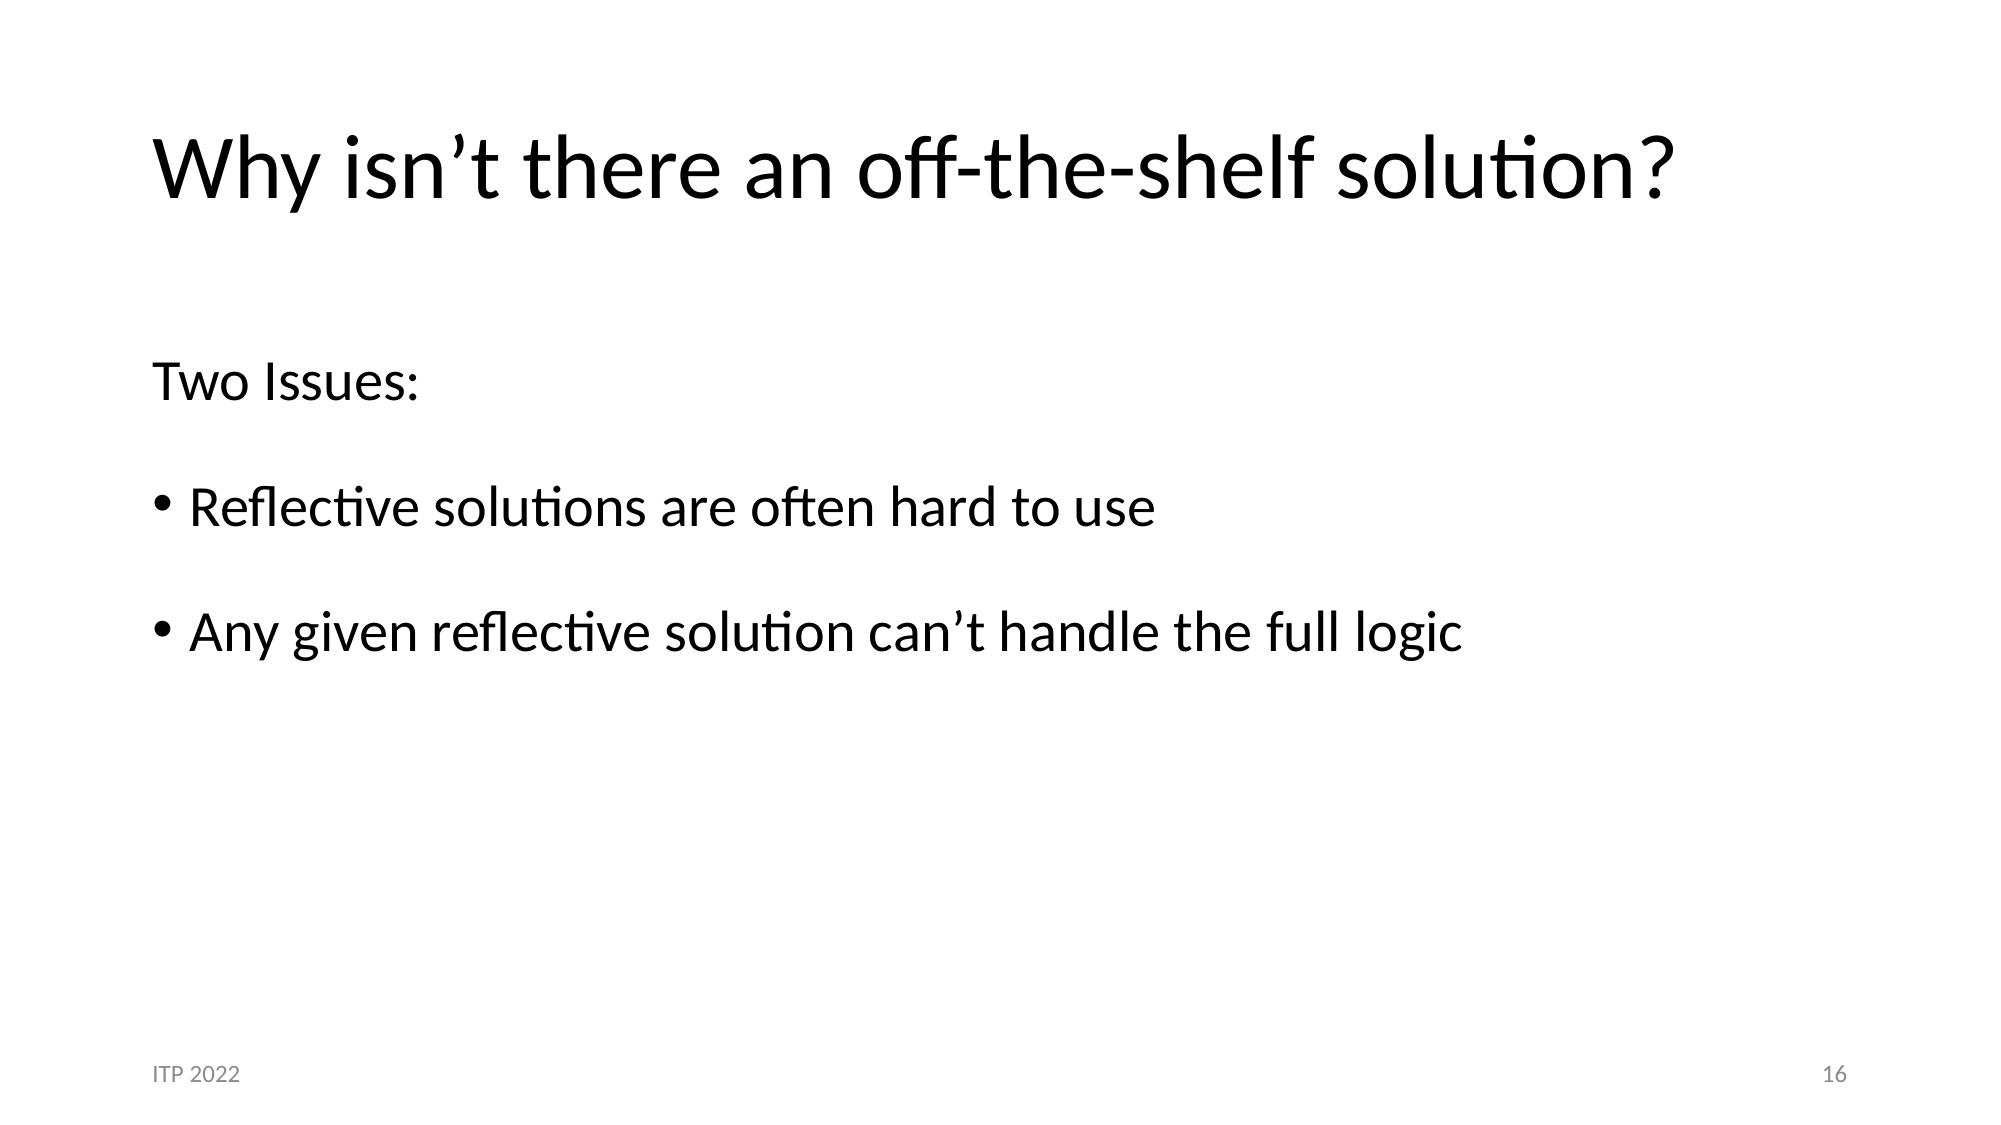

# Why isn’t there an off-the-shelf solution?
Two Issues:
Reflective solutions are often hard to use
Any given reflective solution can’t handle the full logic
ITP 2022
16